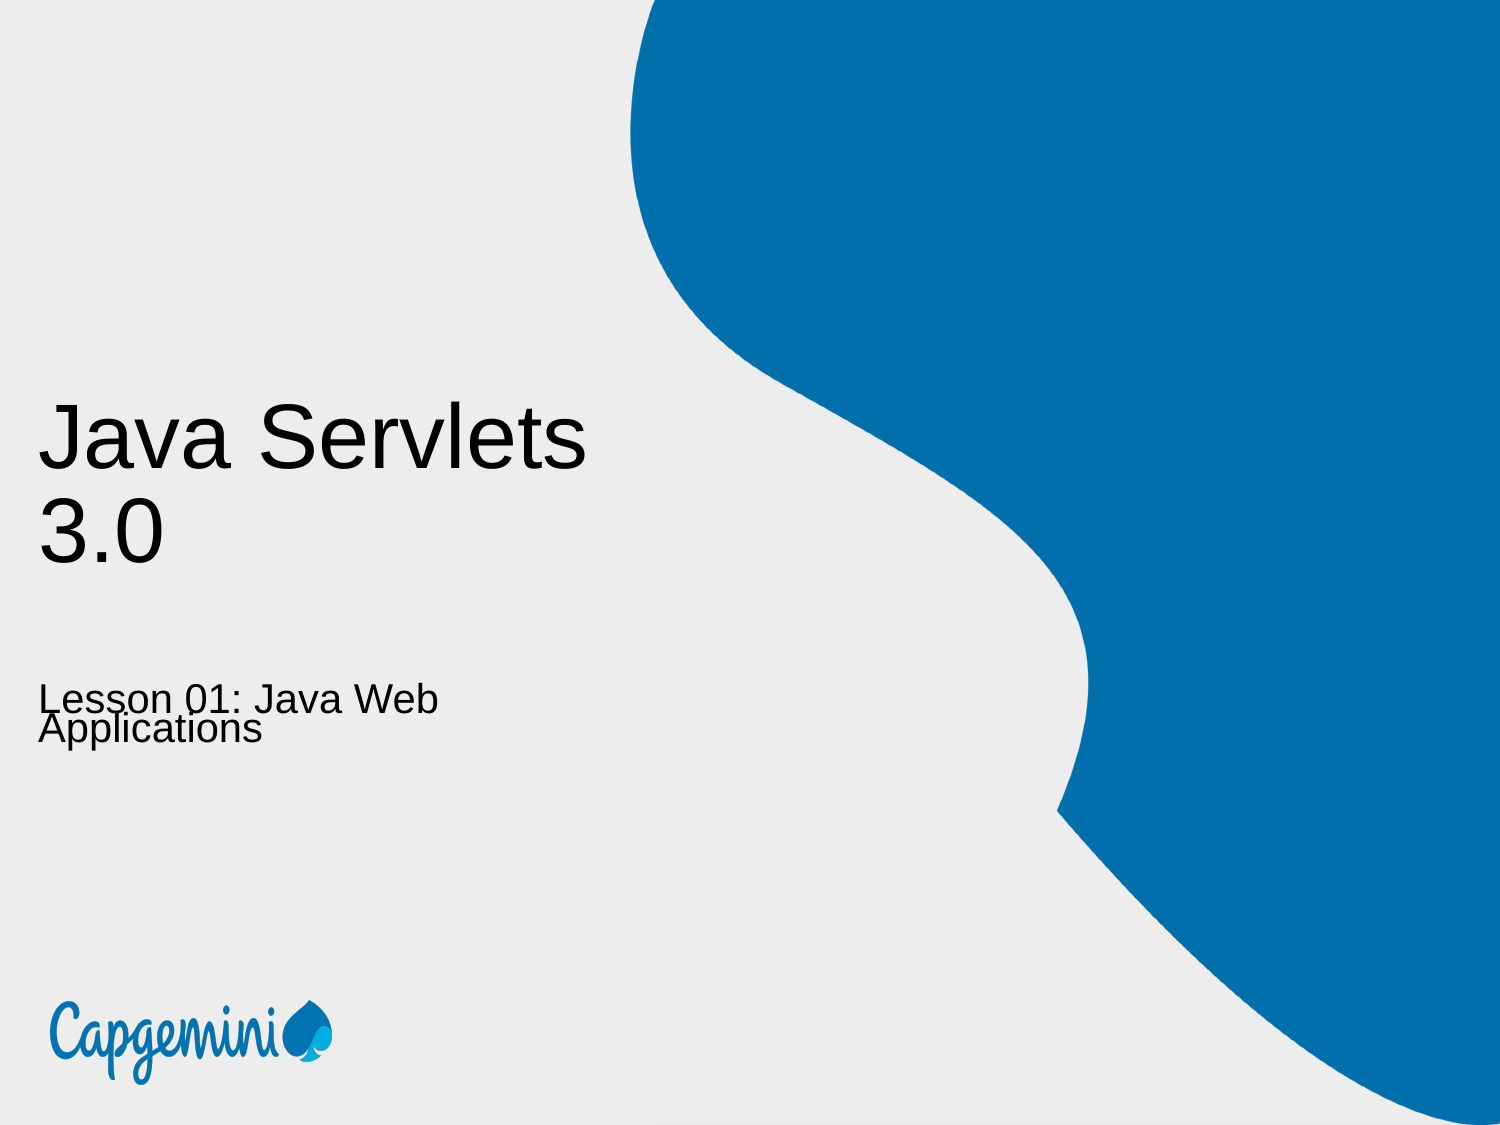

# Java Servlets 3.0

Lesson 01: Java Web Applications